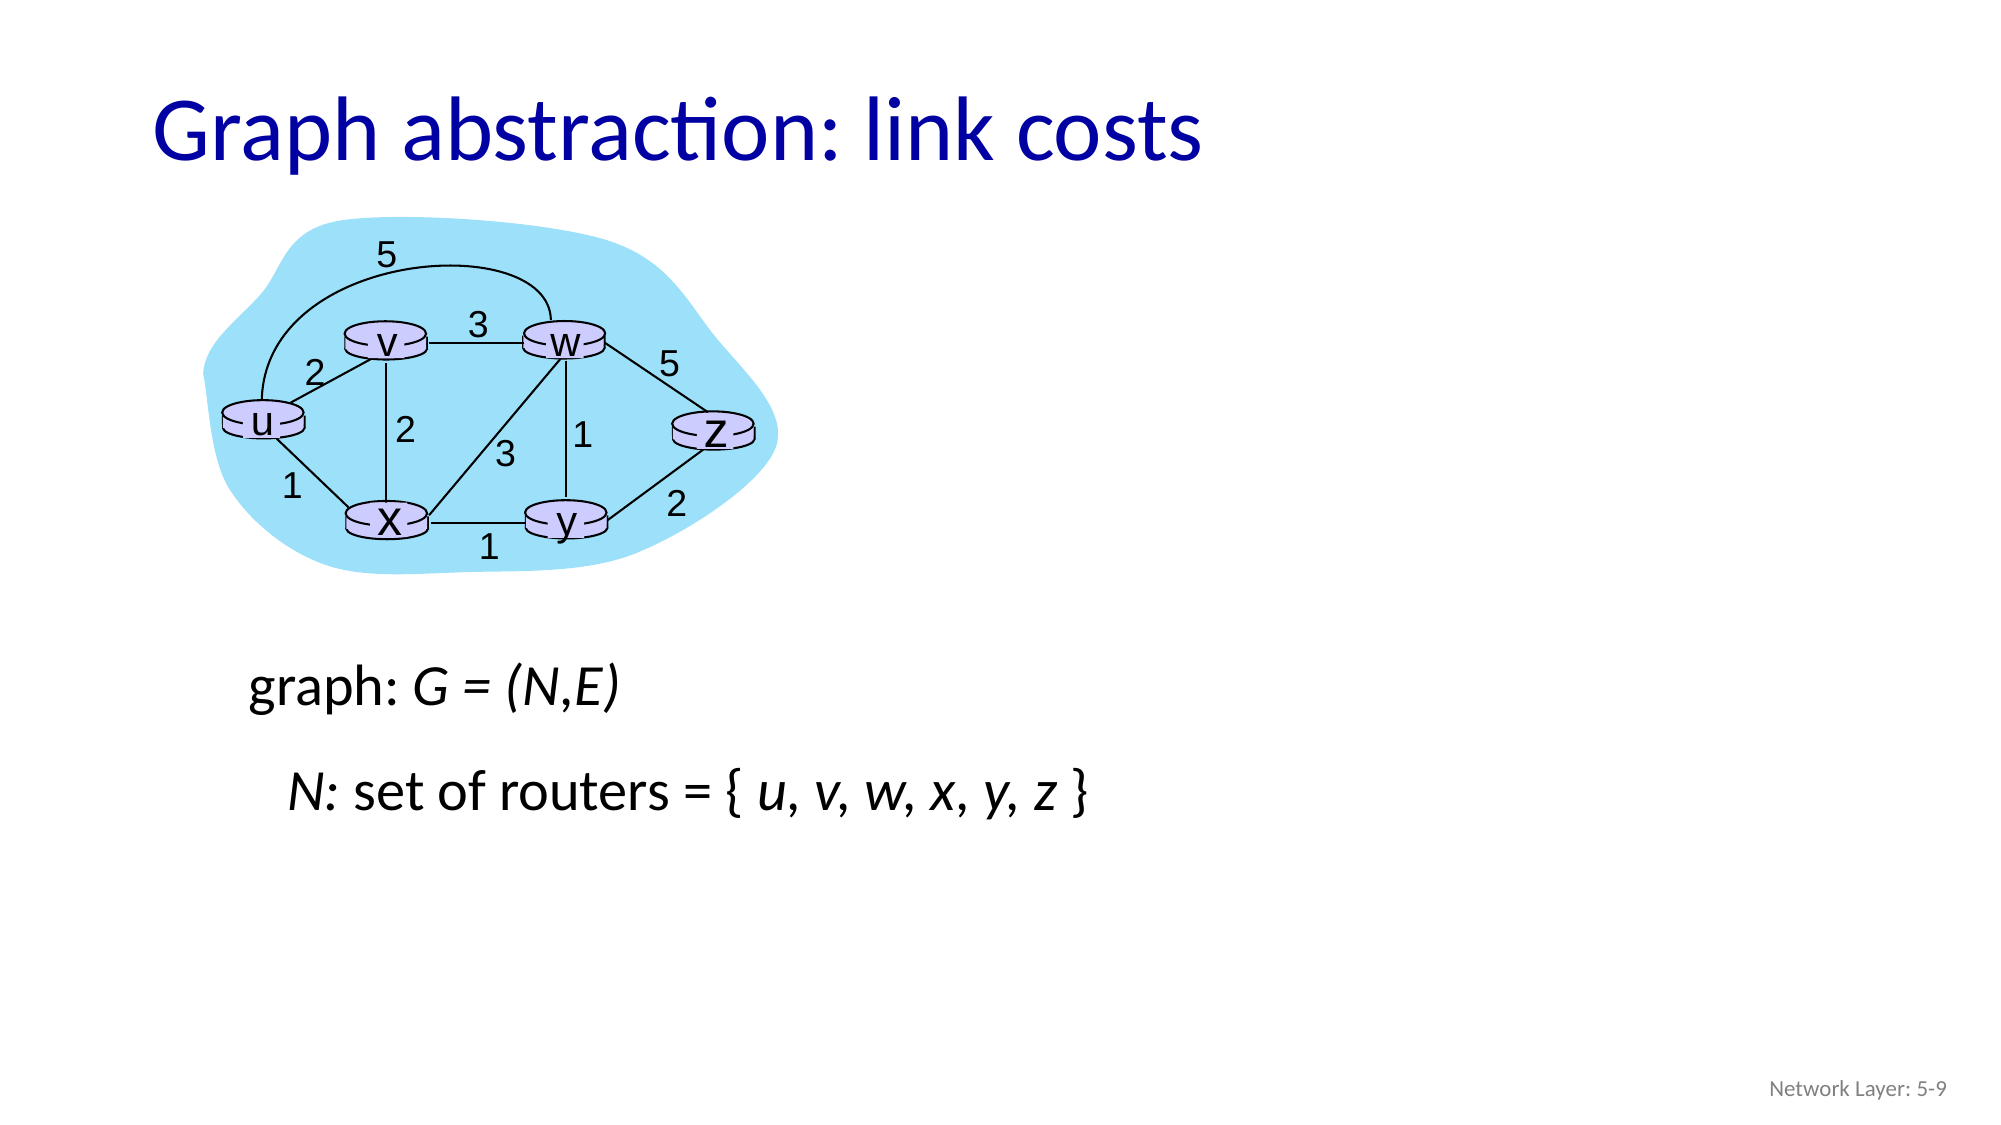

# Graph abstraction: link costs

5

3
v

w

5

2

u

z

2

1

3

1
2
x

y

1

graph: G = (N,E)

N: set of routers = { u, v, w, x, y, z }
Network Layer: 5-9